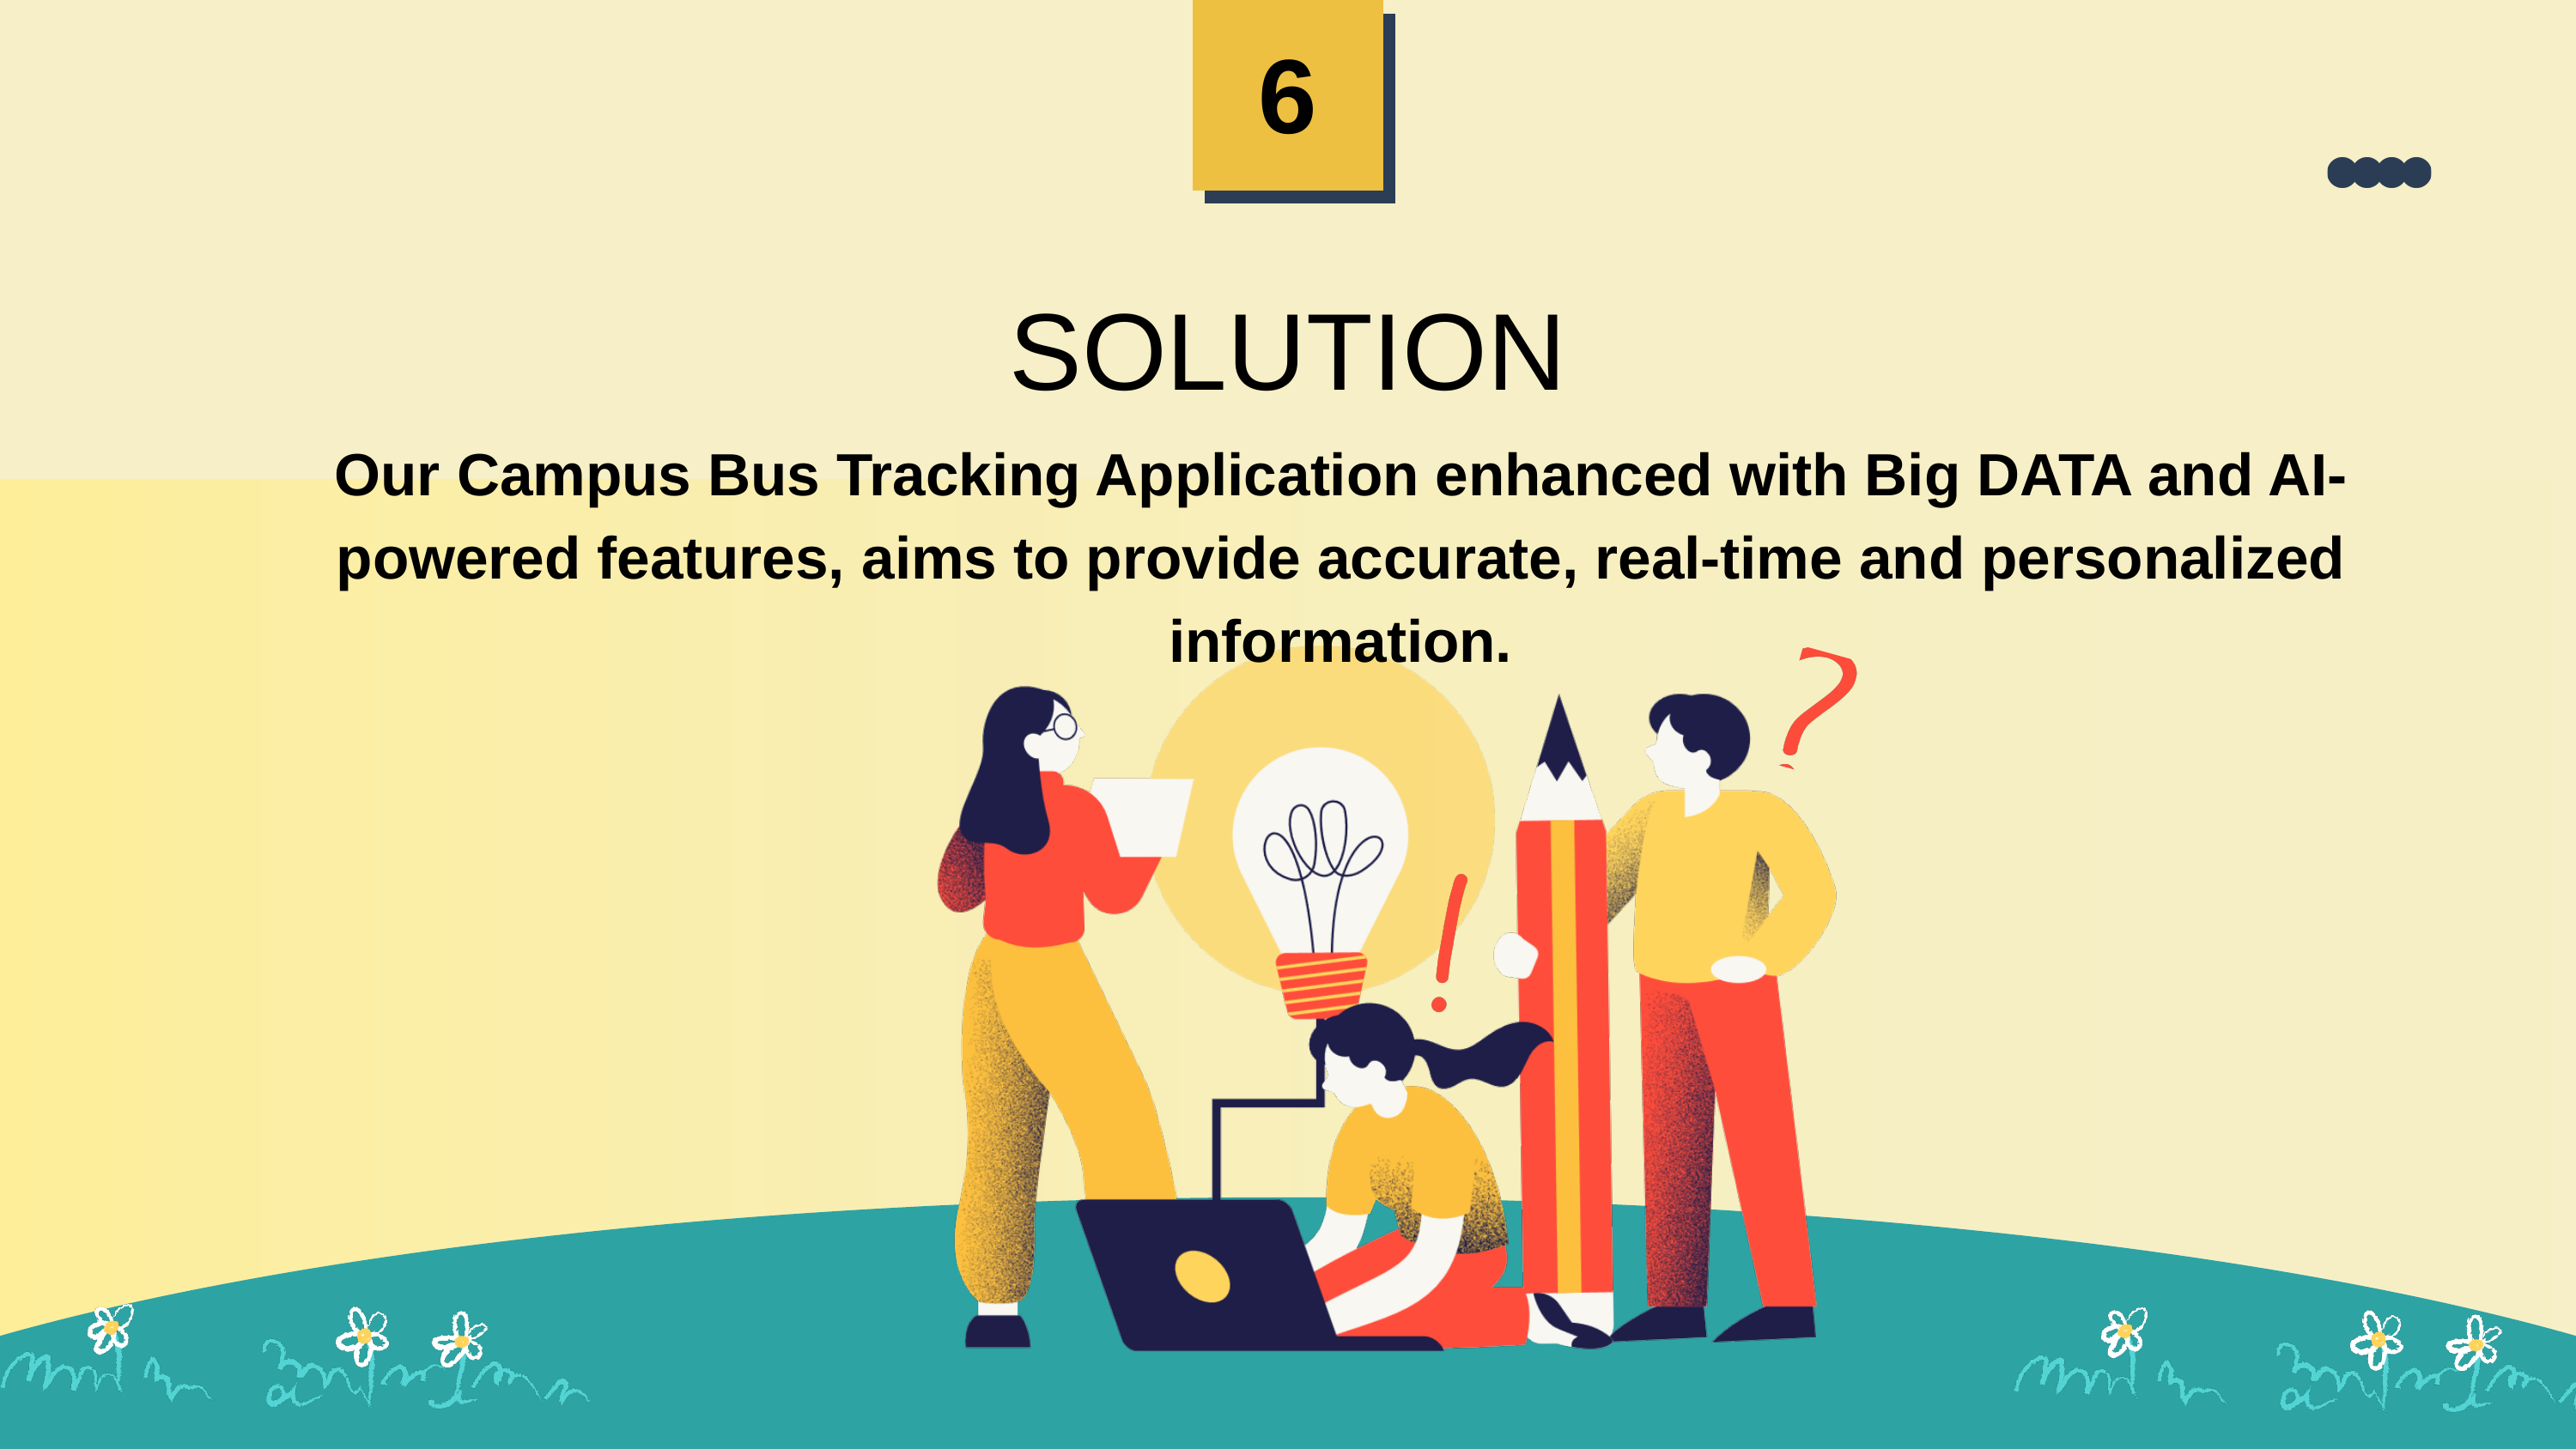

6

SOLUTION
Our Campus Bus Tracking Application enhanced with Big DATA and AI-powered features, aims to provide accurate, real-time and personalized information.